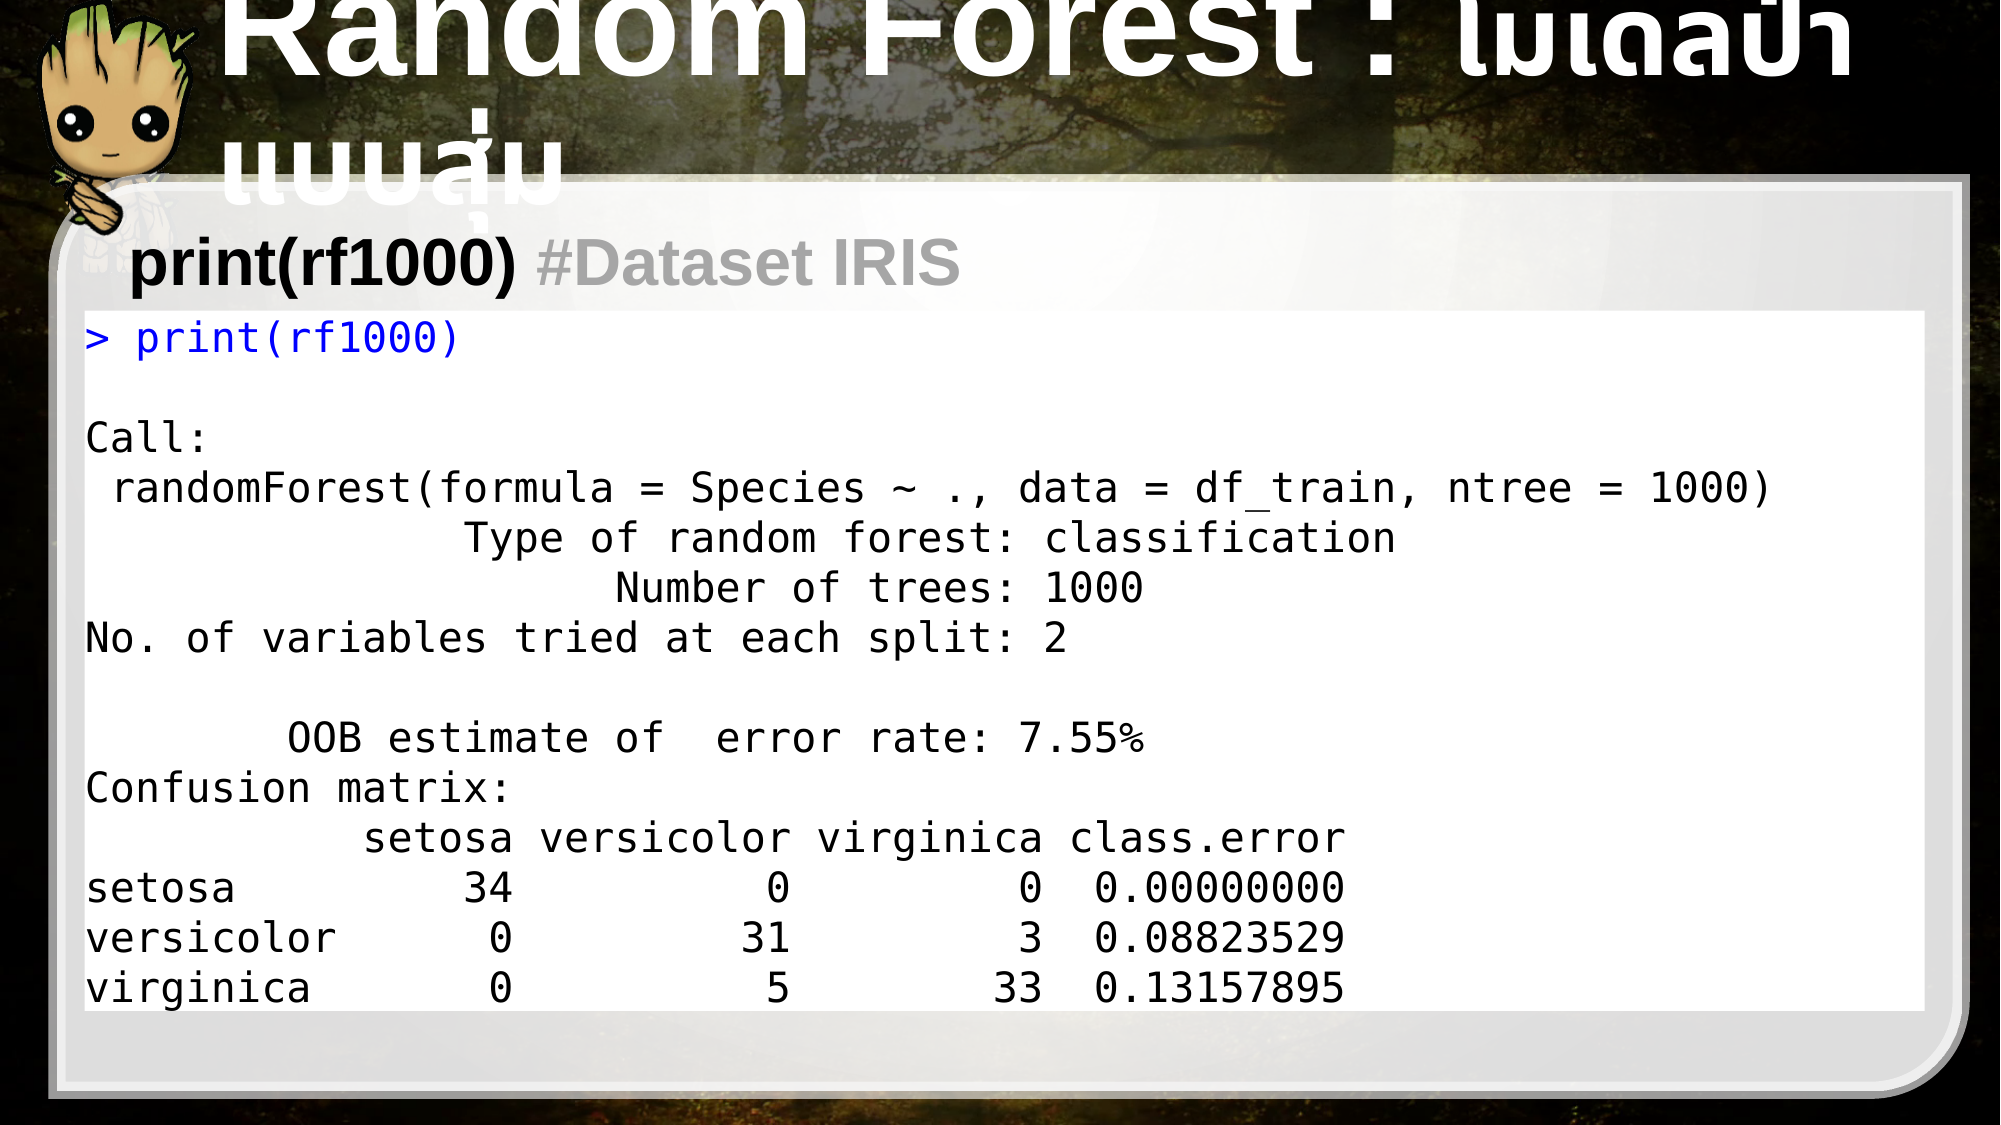

# Random Forest : โมเดลป่าแบบสุ่ม
print(rf1000) #Dataset IRIS
> print(rf1000)

Call:
 randomForest(formula = Species ~ ., data = df_train, ntree = 1000)
               Type of random forest: classification
                     Number of trees: 1000
No. of variables tried at each split: 2

        OOB estimate of  error rate: 7.55%
Confusion matrix:
           setosa versicolor virginica class.error
setosa         34          0         0  0.00000000
versicolor      0         31         3  0.08823529
virginica       0          5        33  0.13157895